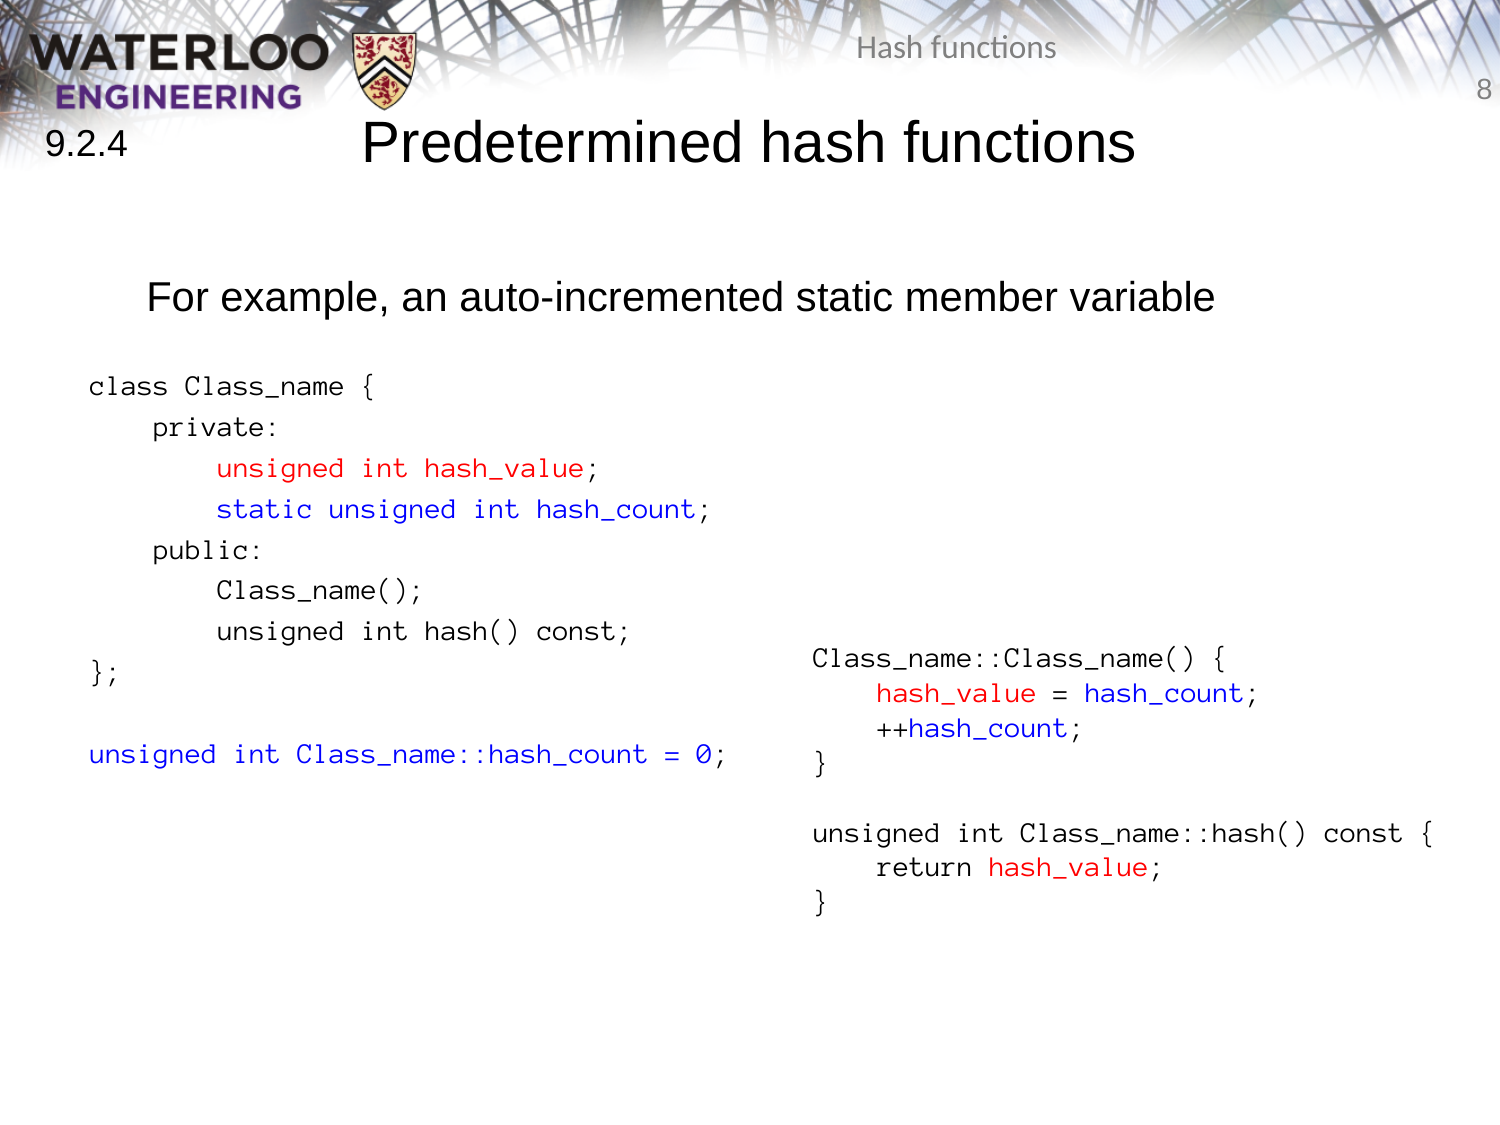

# Predetermined hash functions
9.2.4
	For example, an auto-incremented static member variable

class Class_name {
    private:
        unsigned int hash_value;
        static unsigned int hash_count;
    public:
        Class_name();
        unsigned int hash() const;
};

unsigned int Class_name::hash_count = 0;
Class_name::Class_name() {
    hash_value = hash_count;
    ++hash_count;
}

unsigned int Class_name::hash() const {
    return hash_value;
}